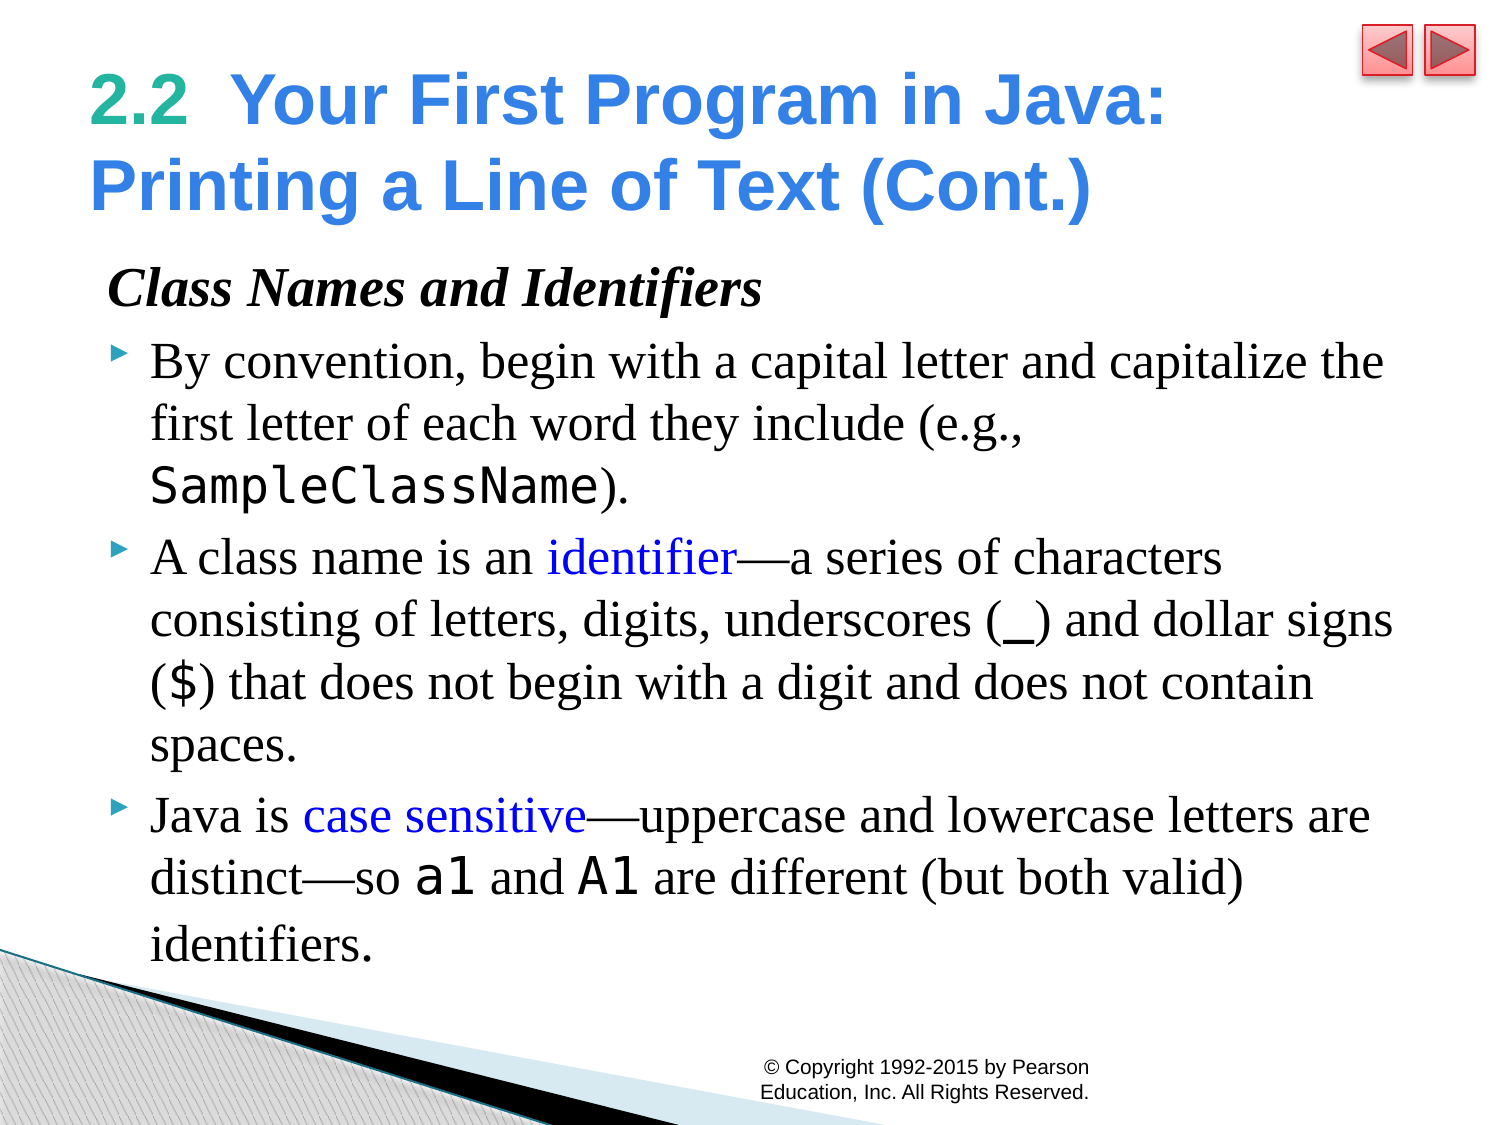

# 2.2  Your First Program in Java: Printing a Line of Text (Cont.)
Class Names and Identifiers
By convention, begin with a capital letter and capitalize the first letter of each word they include (e.g., SampleClassName).
A class name is an identifier—a series of characters consisting of letters, digits, underscores (_) and dollar signs ($) that does not begin with a digit and does not contain spaces.
Java is case sensitive—uppercase and lowercase letters are distinct—so a1 and A1 are different (but both valid) identifiers.
© Copyright 1992-2015 by Pearson Education, Inc. All Rights Reserved.